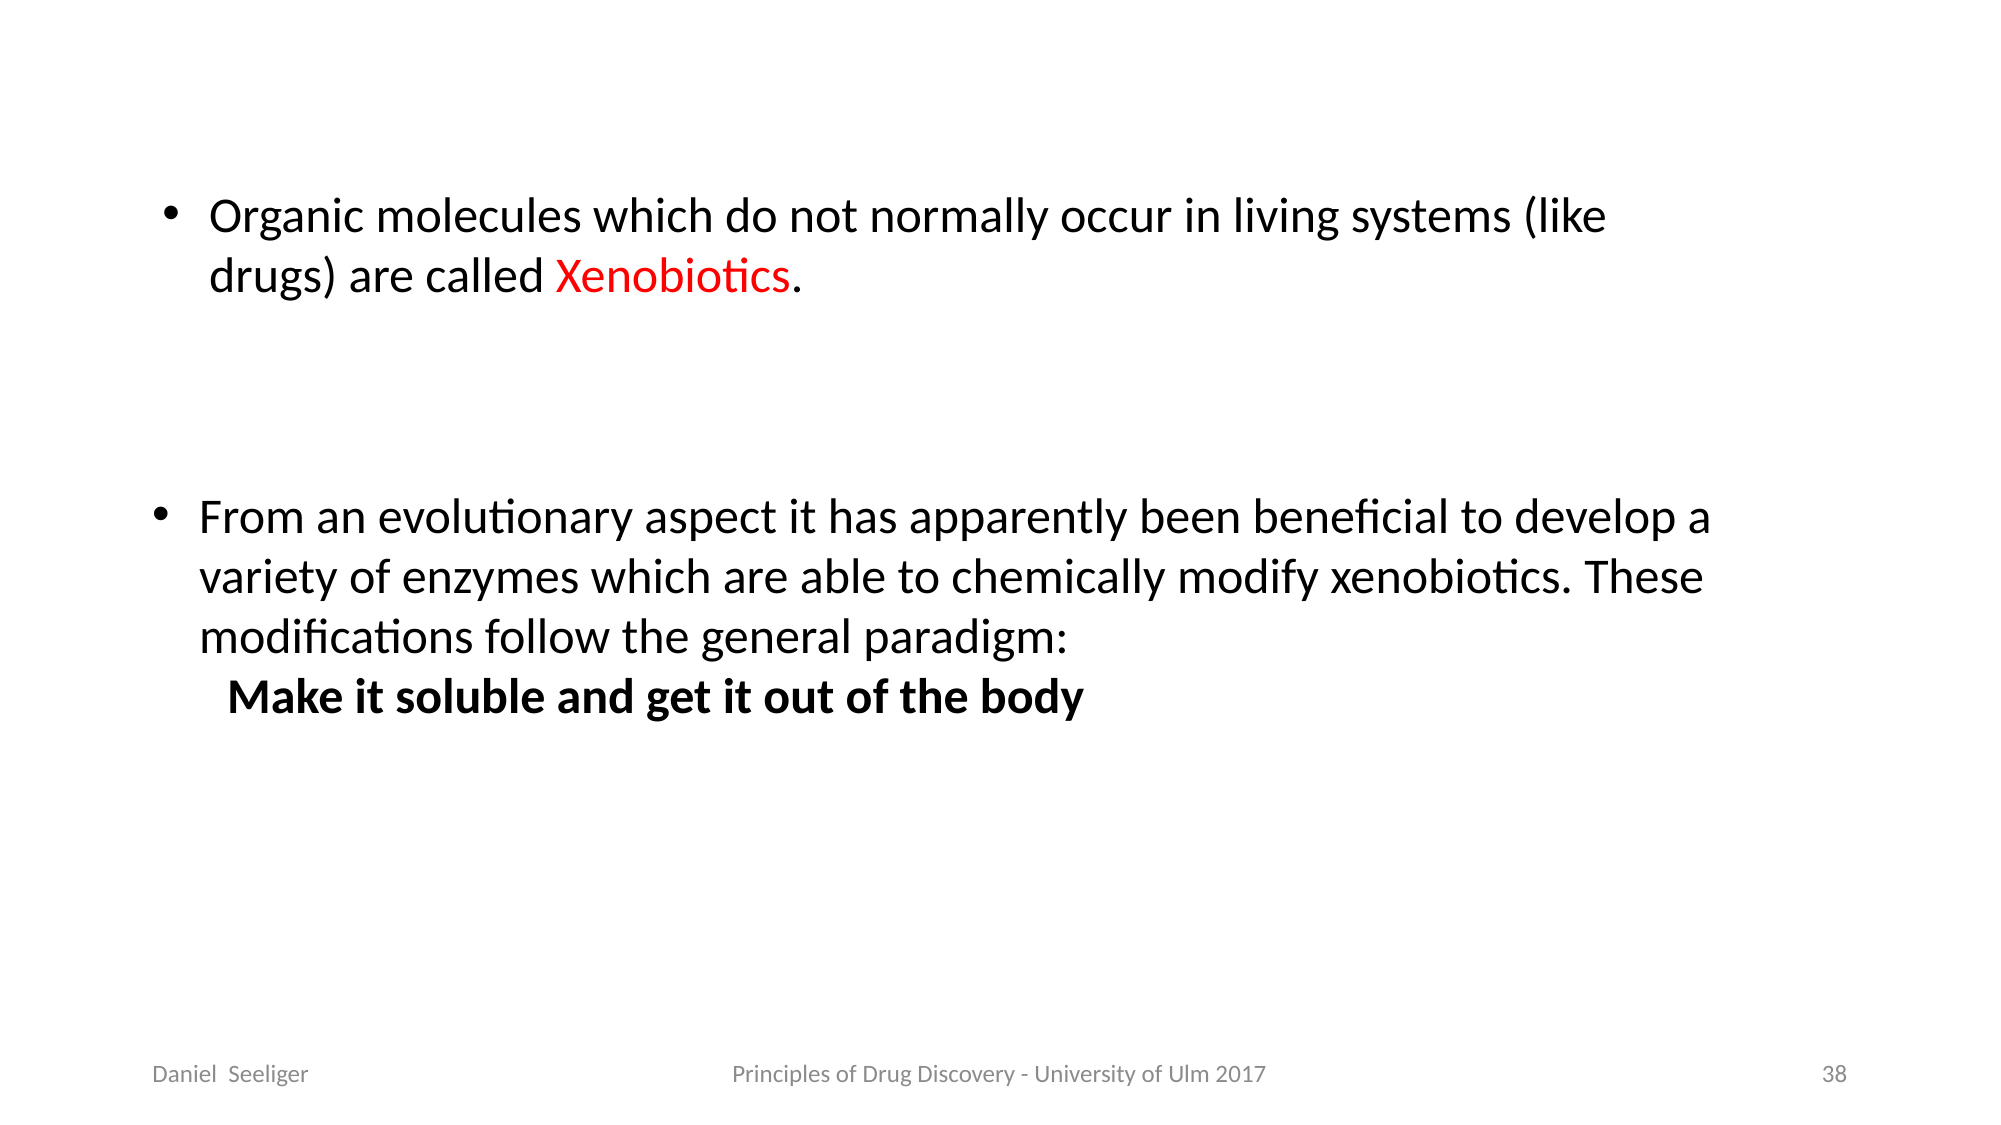

Organic molecules which do not normally occur in living systems (like drugs) are called Xenobiotics.
From an evolutionary aspect it has apparently been beneficial to develop a variety of enzymes which are able to chemically modify xenobiotics. These modifications follow the general paradigm:
Make it soluble and get it out of the body
Daniel  Seeliger
Principles of Drug Discovery - University of Ulm 2017
38